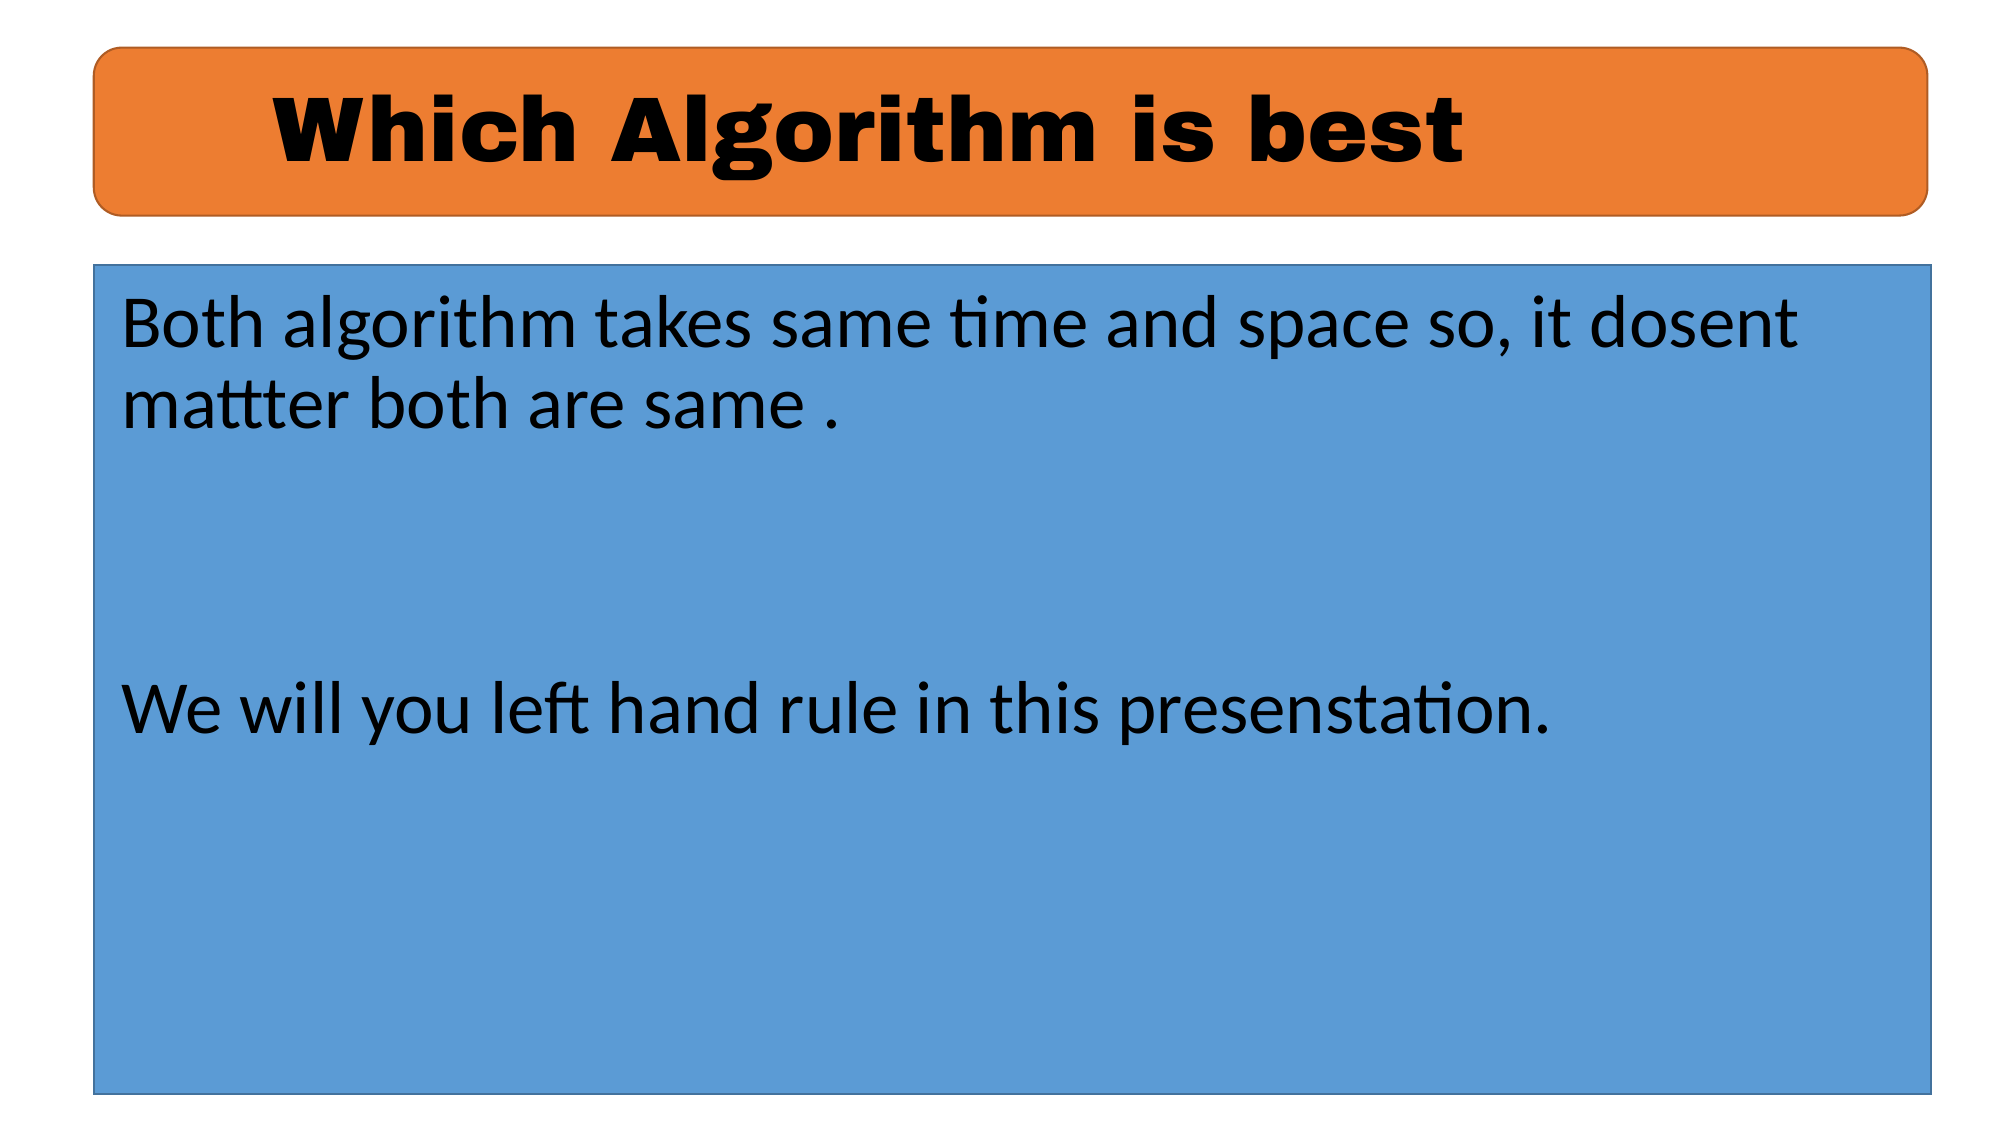

# Which Algorithm is best

Both algorithm takes same time and space so, it dosent mattter both are same .

We will you left hand rule in this presenstation.